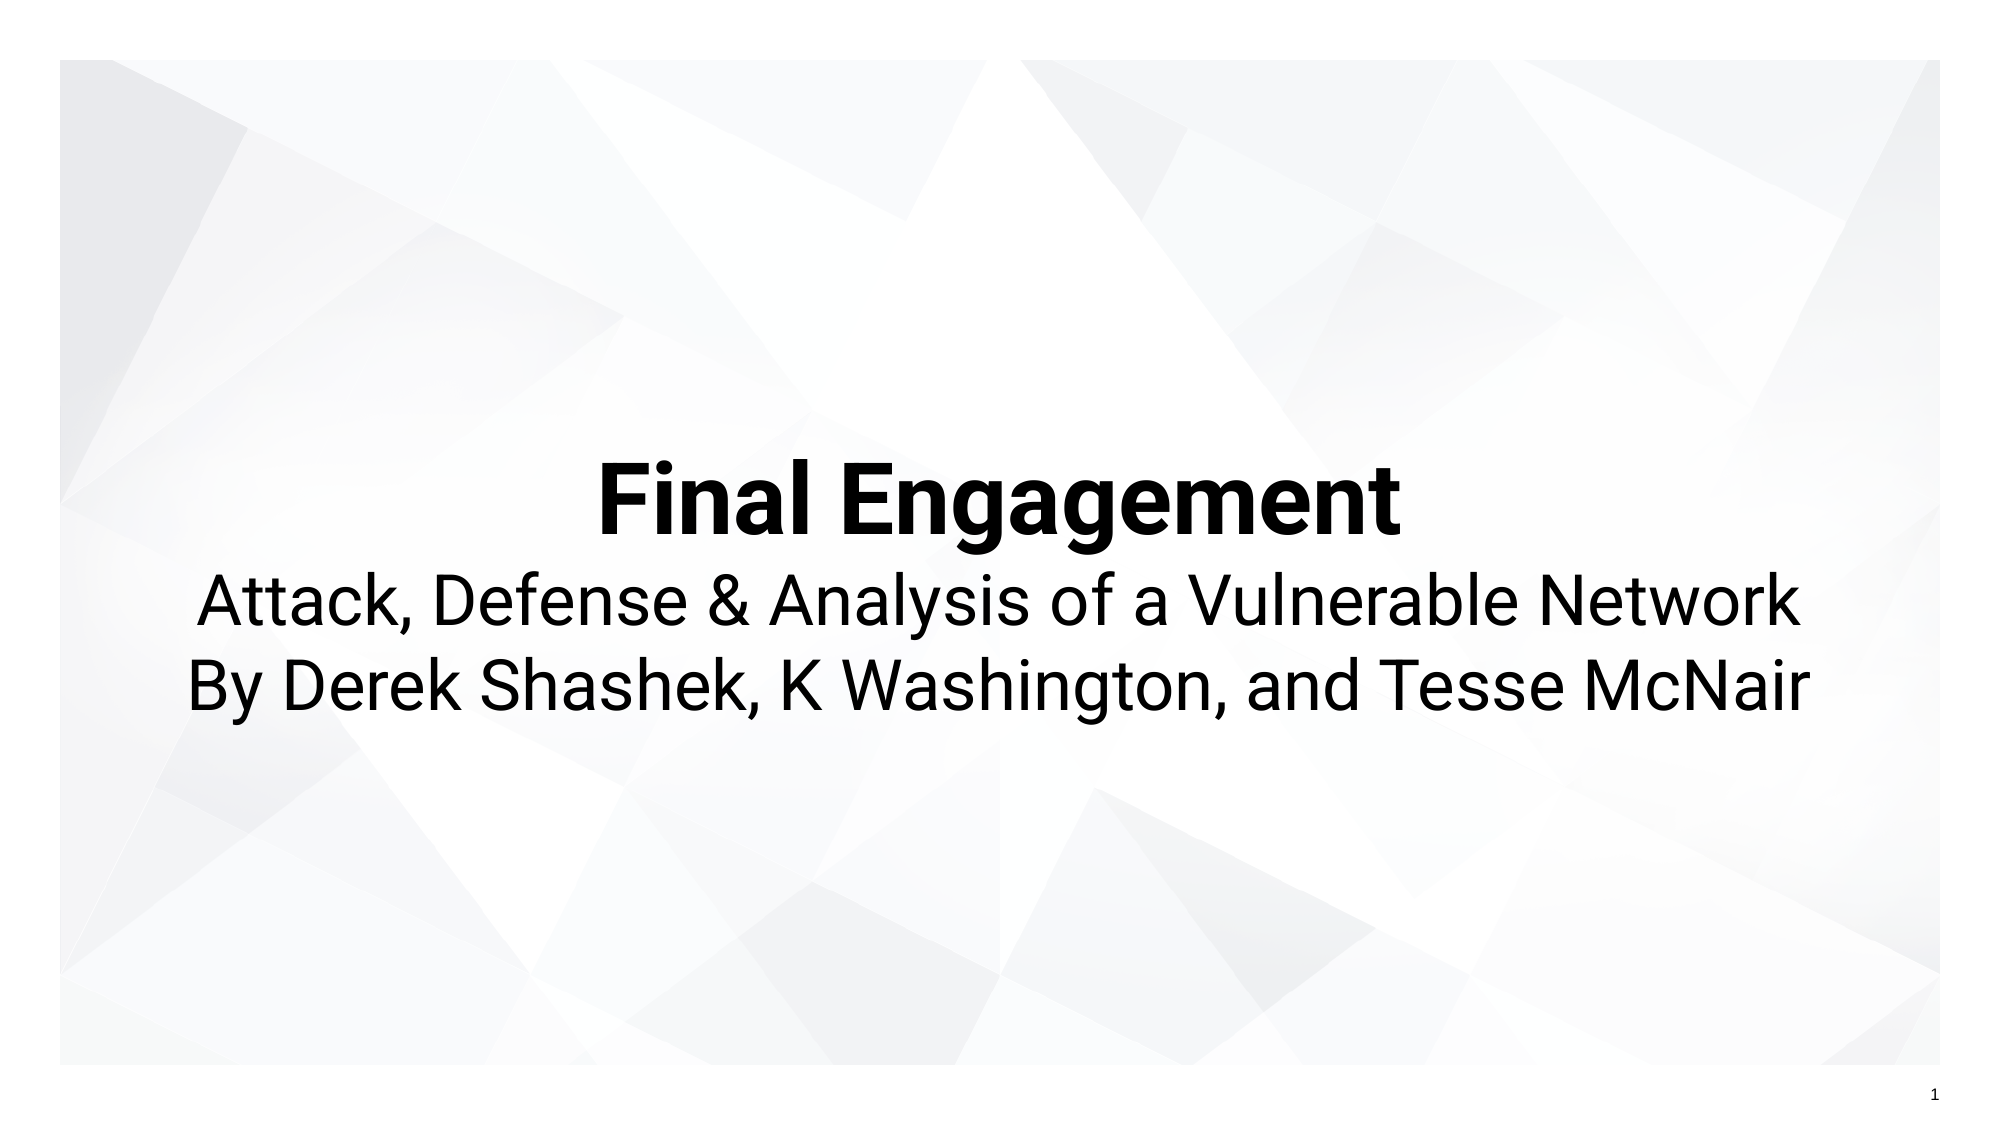

# Final Engagement
Attack, Defense & Analysis of a Vulnerable Network
By Derek Shashek, K Washington, and Tesse McNair

1